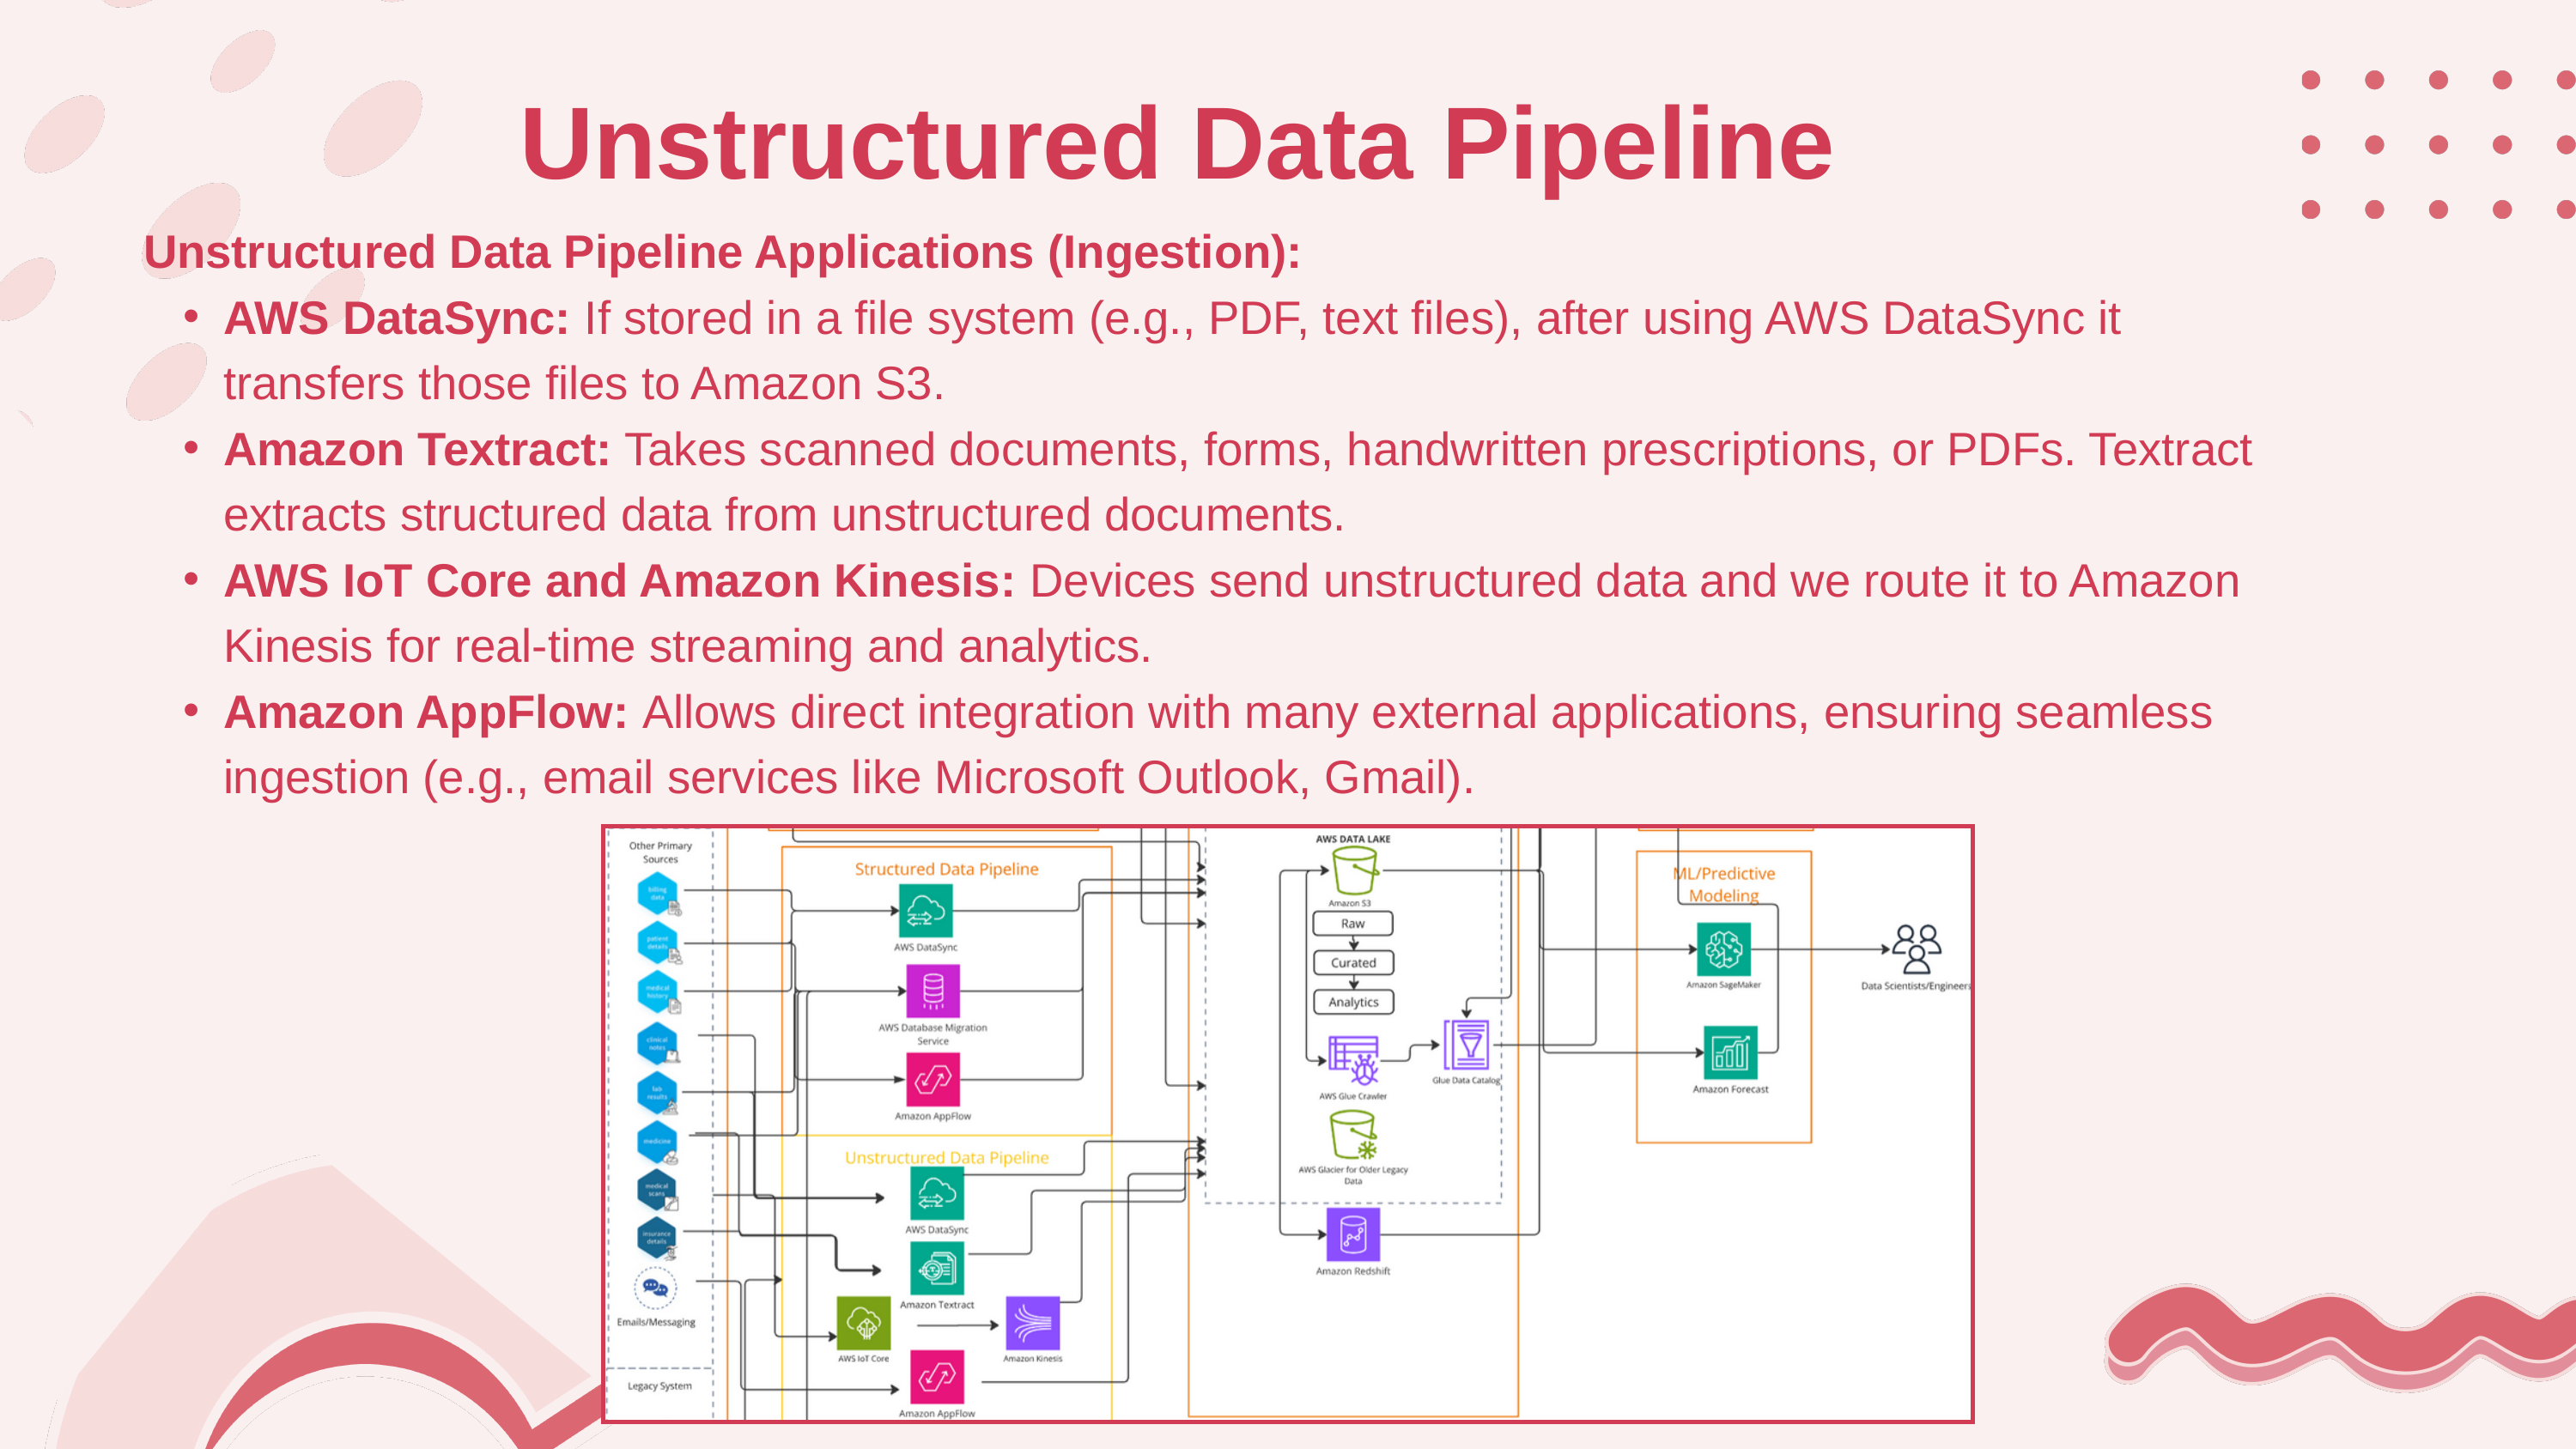

Unstructured Data Pipeline

Unstructured Data Pipeline Applications (Ingestion):
AWS DataSync: If stored in a file system (e.g., PDF, text files), after using AWS DataSync it transfers those files to Amazon S3.
Amazon Textract: Takes scanned documents, forms, handwritten prescriptions, or PDFs. Textract extracts structured data from unstructured documents.
AWS IoT Core and Amazon Kinesis: Devices send unstructured data and we route it to Amazon Kinesis for real-time streaming and analytics.
Amazon AppFlow: Allows direct integration with many external applications, ensuring seamless ingestion (e.g., email services like Microsoft Outlook, Gmail).